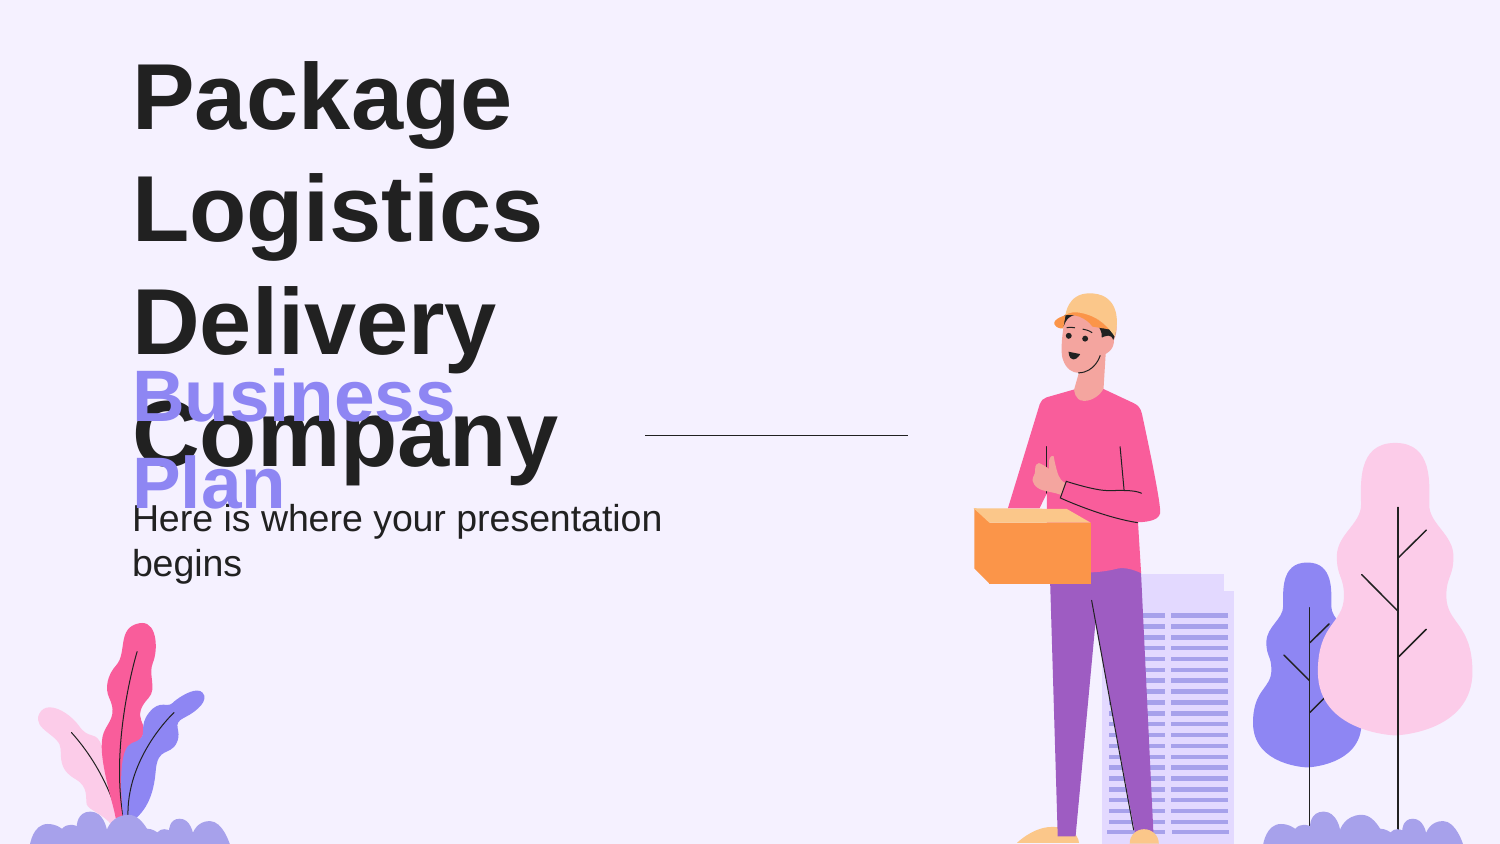

# Package Logistics Delivery Company

Business Plan
Here is where your presentation begins